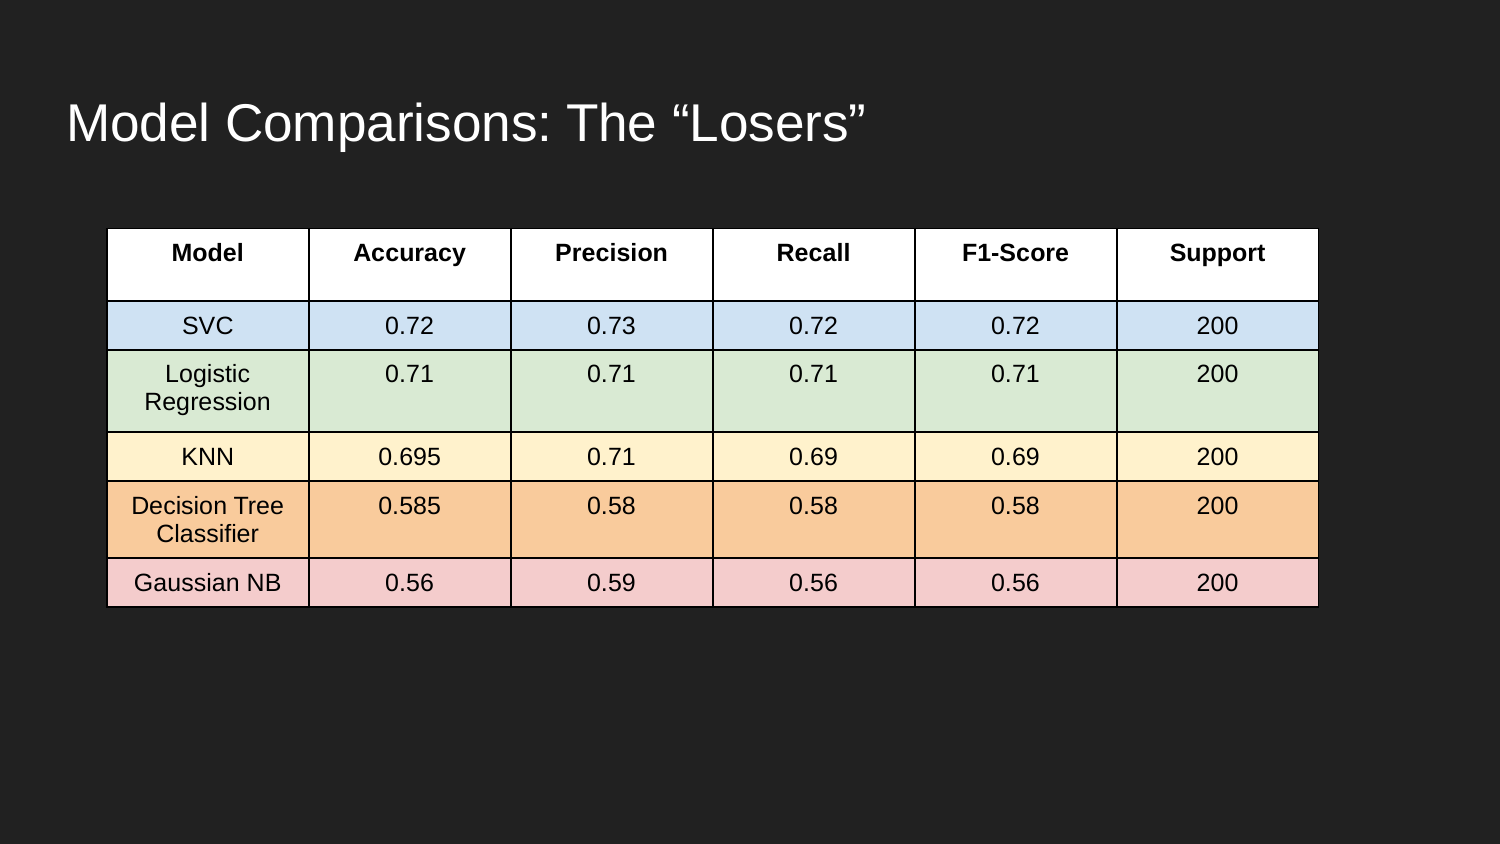

# Model Comparisons: The “Losers”
| Model | Accuracy | Precision | Recall | F1-Score | Support |
| --- | --- | --- | --- | --- | --- |
| SVC | 0.72 | 0.73 | 0.72 | 0.72 | 200 |
| Logistic Regression | 0.71 | 0.71 | 0.71 | 0.71 | 200 |
| KNN | 0.695 | 0.71 | 0.69 | 0.69 | 200 |
| Decision Tree Classifier | 0.585 | 0.58 | 0.58 | 0.58 | 200 |
| Gaussian NB | 0.56 | 0.59 | 0.56 | 0.56 | 200 |